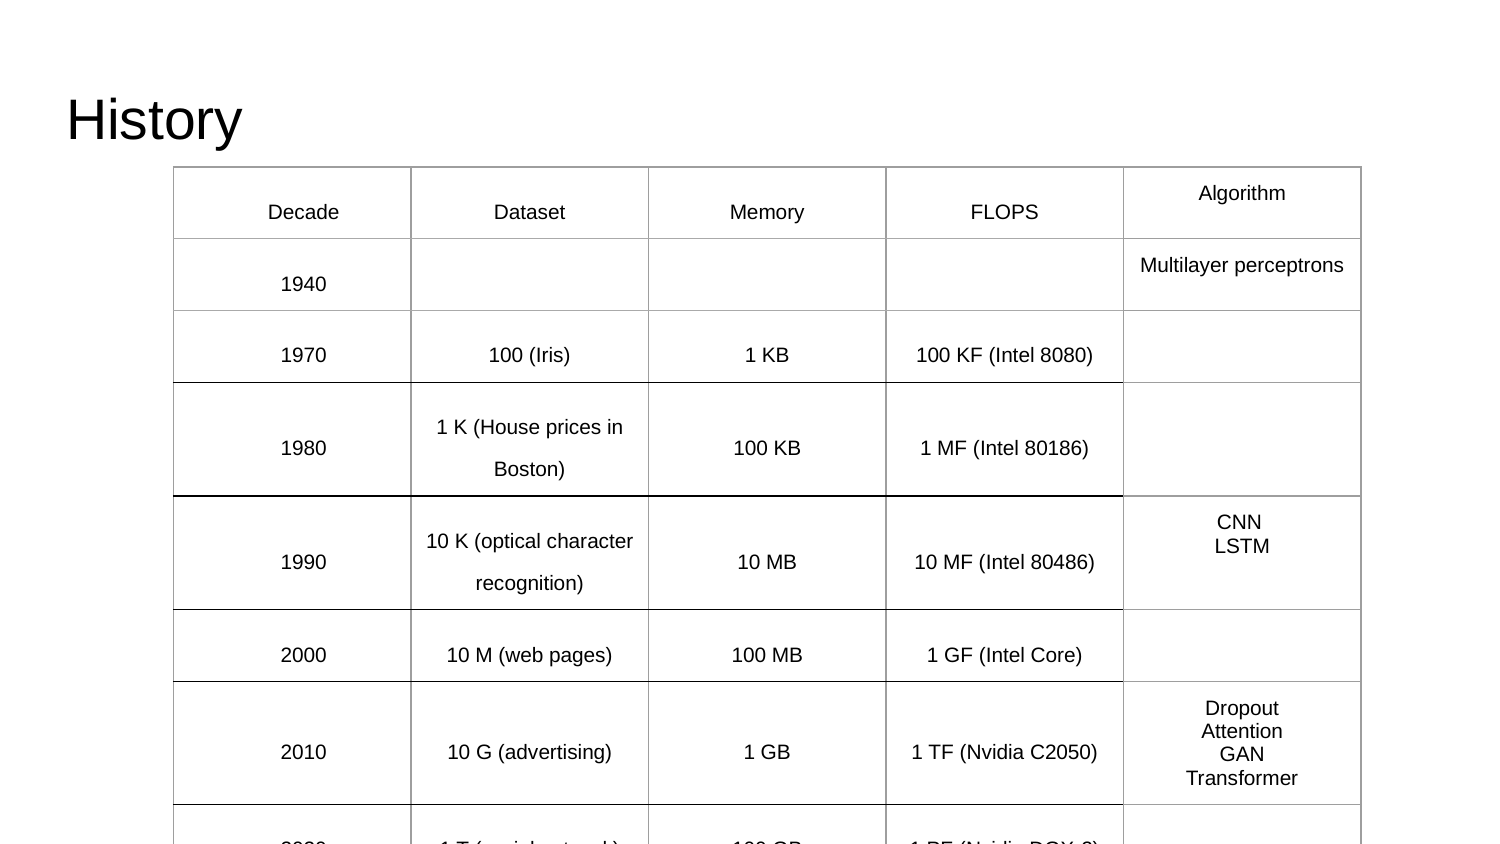

# History
| Decade | Dataset | Memory | FLOPS | Algorithm |
| --- | --- | --- | --- | --- |
| 1940 |  |  |  | Multilayer perceptrons |
| 1970 | 100 (Iris) | 1 KB | 100 KF (Intel 8080) |  |
| 1980 | 1 K (House prices in Boston) | 100 KB | 1 MF (Intel 80186) |  |
| 1990 | 10 K (optical character recognition) | 10 MB | 10 MF (Intel 80486) | CNN LSTM |
| 2000 | 10 M (web pages) | 100 MB | 1 GF (Intel Core) |  |
| 2010 | 10 G (advertising) | 1 GB | 1 TF (Nvidia C2050) | Dropout Attention GAN Transformer |
| 2020 | 1 T (social network) | 100 GB | 1 PF (Nvidia DGX-2) |  |